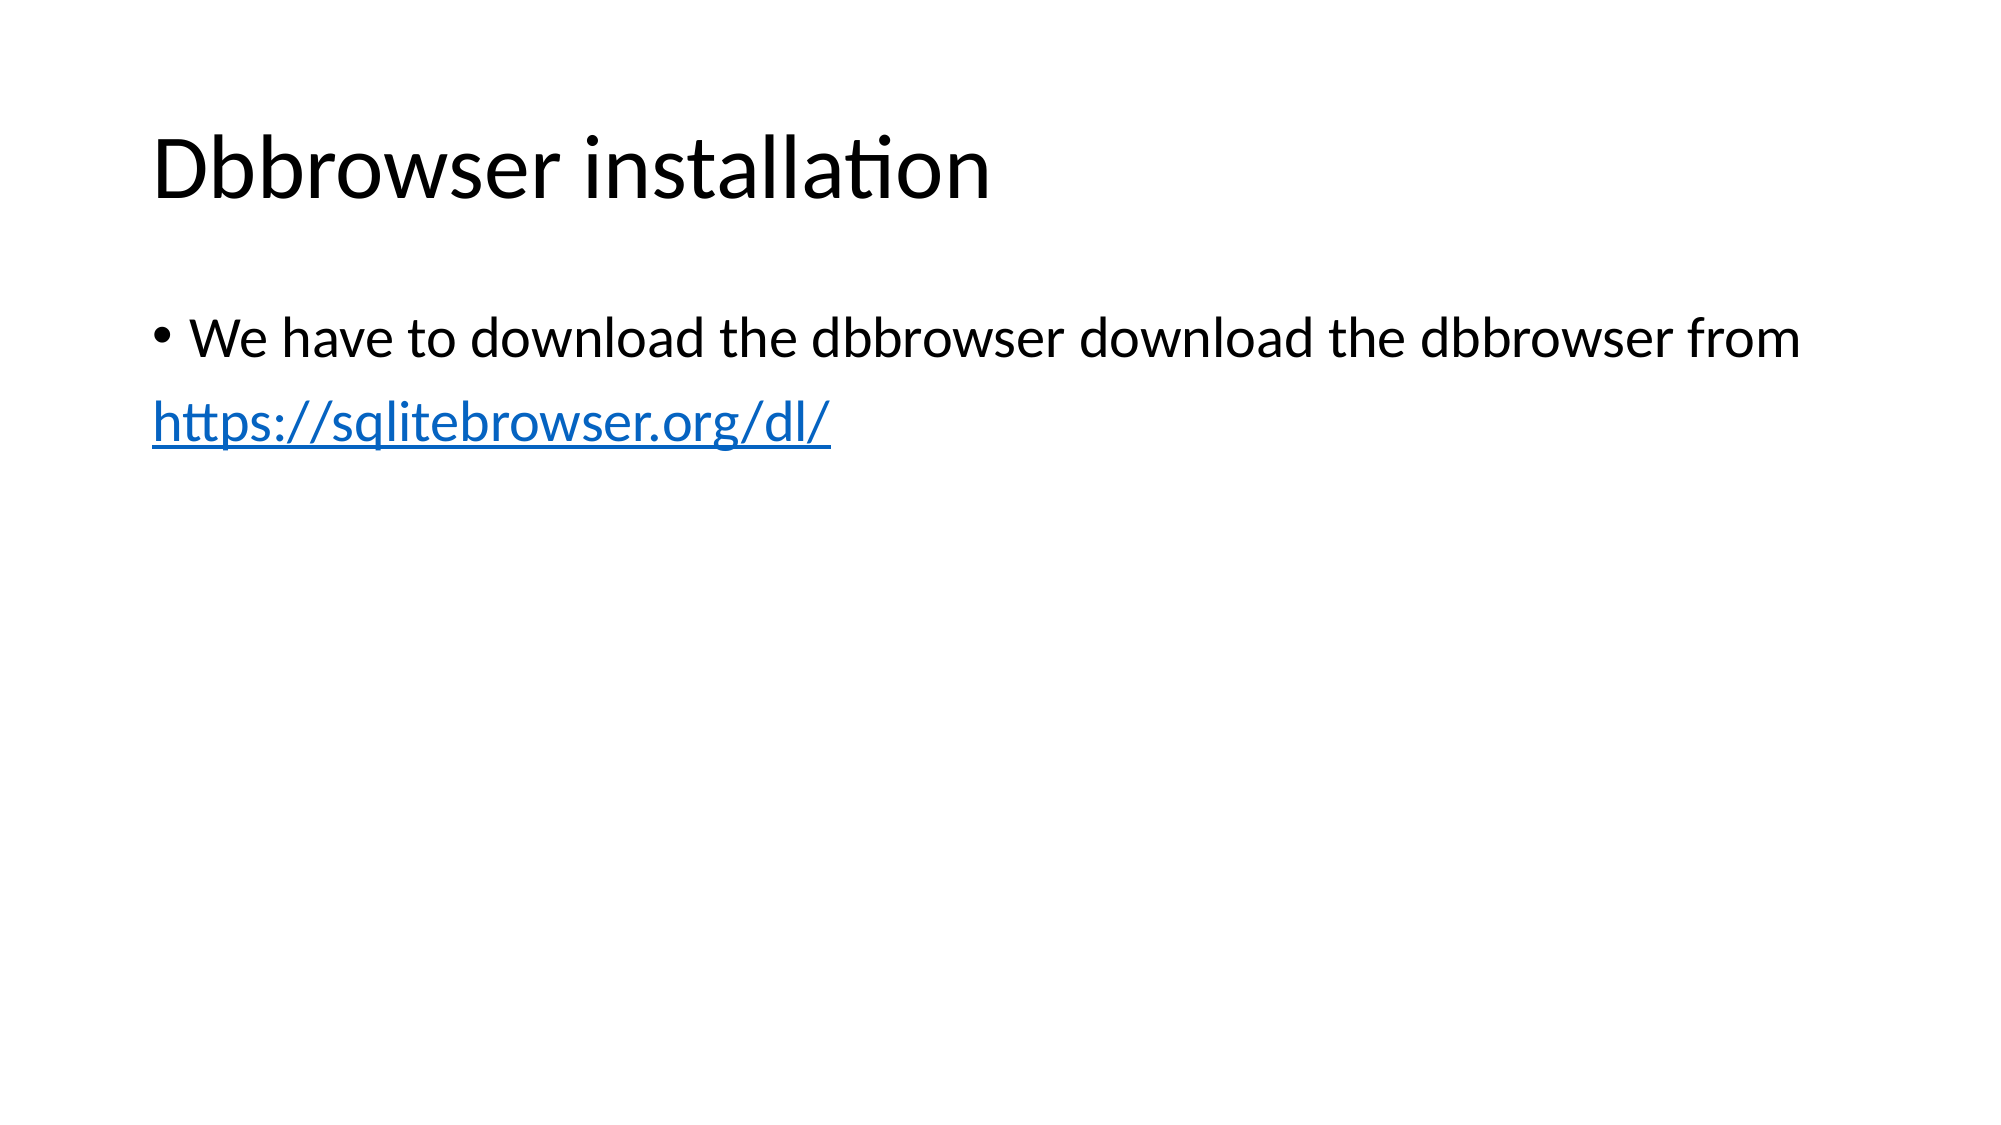

# Dbbrowser installation
We have to download the dbbrowser download the dbbrowser from
https://sqlitebrowser.org/dl/